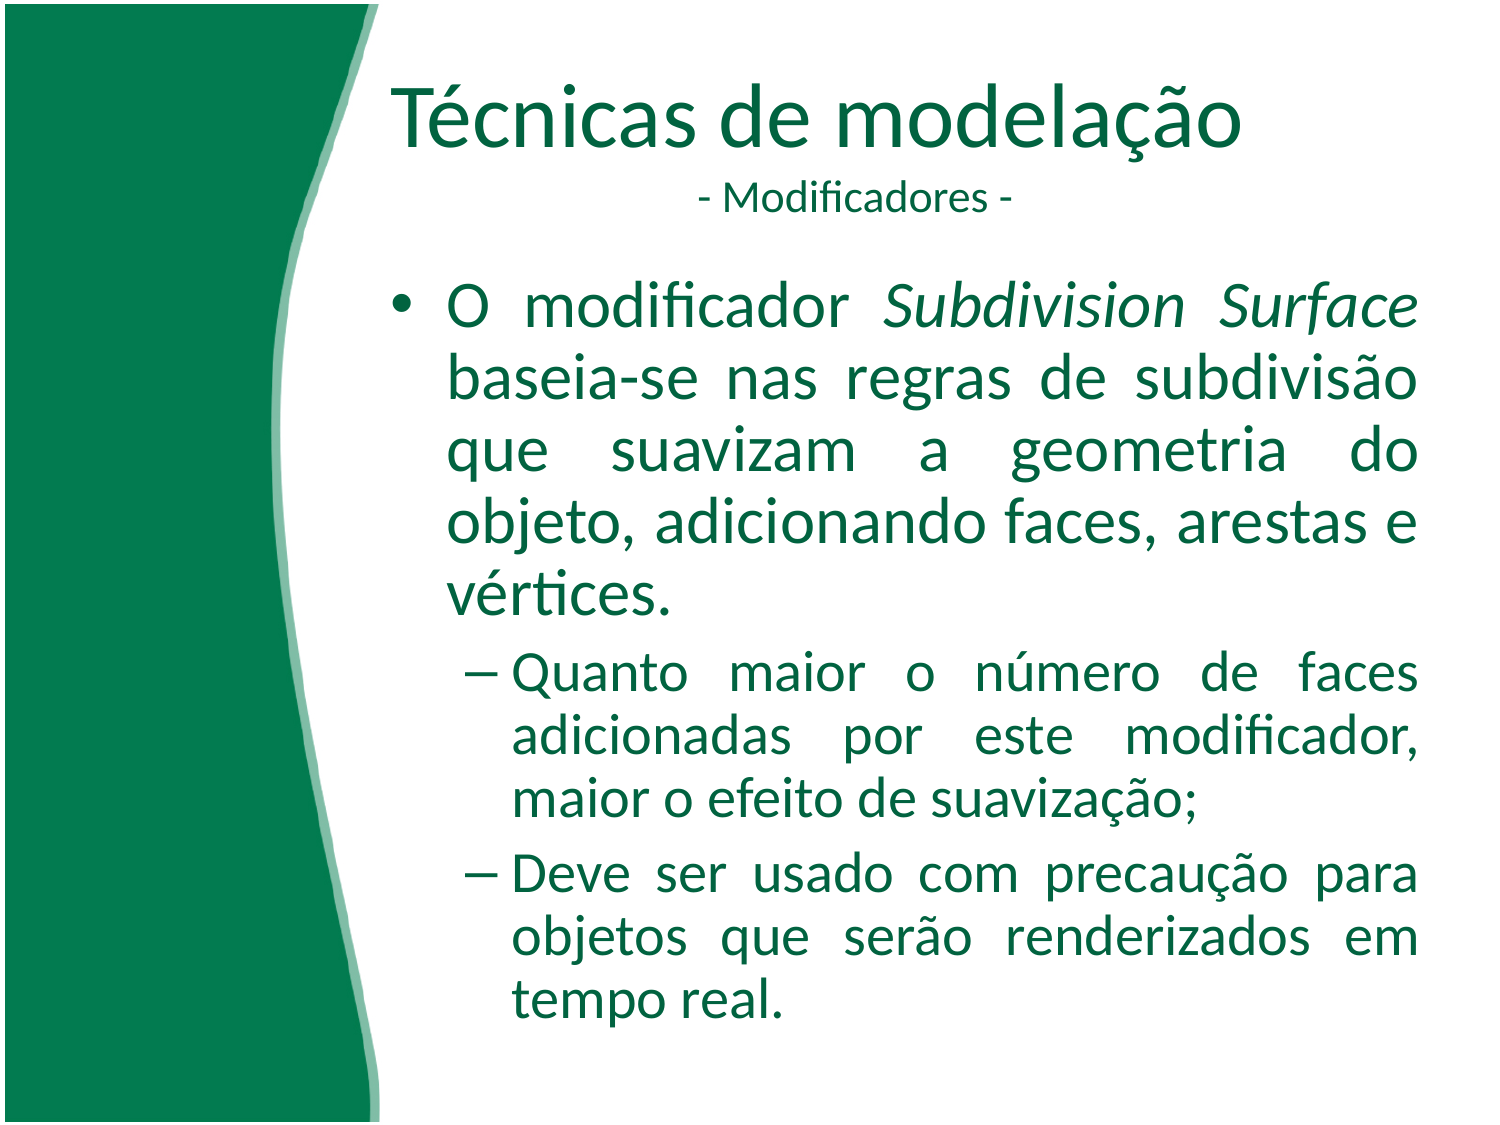

# Técnicas de modelação - Modificadores -
O modificador Subdivision Surface baseia-se nas regras de subdivisão que suavizam a geometria do objeto, adicionando faces, arestas e vértices.
Quanto maior o número de faces adicionadas por este modificador, maior o efeito de suavização;
Deve ser usado com precaução para objetos que serão renderizados em tempo real.